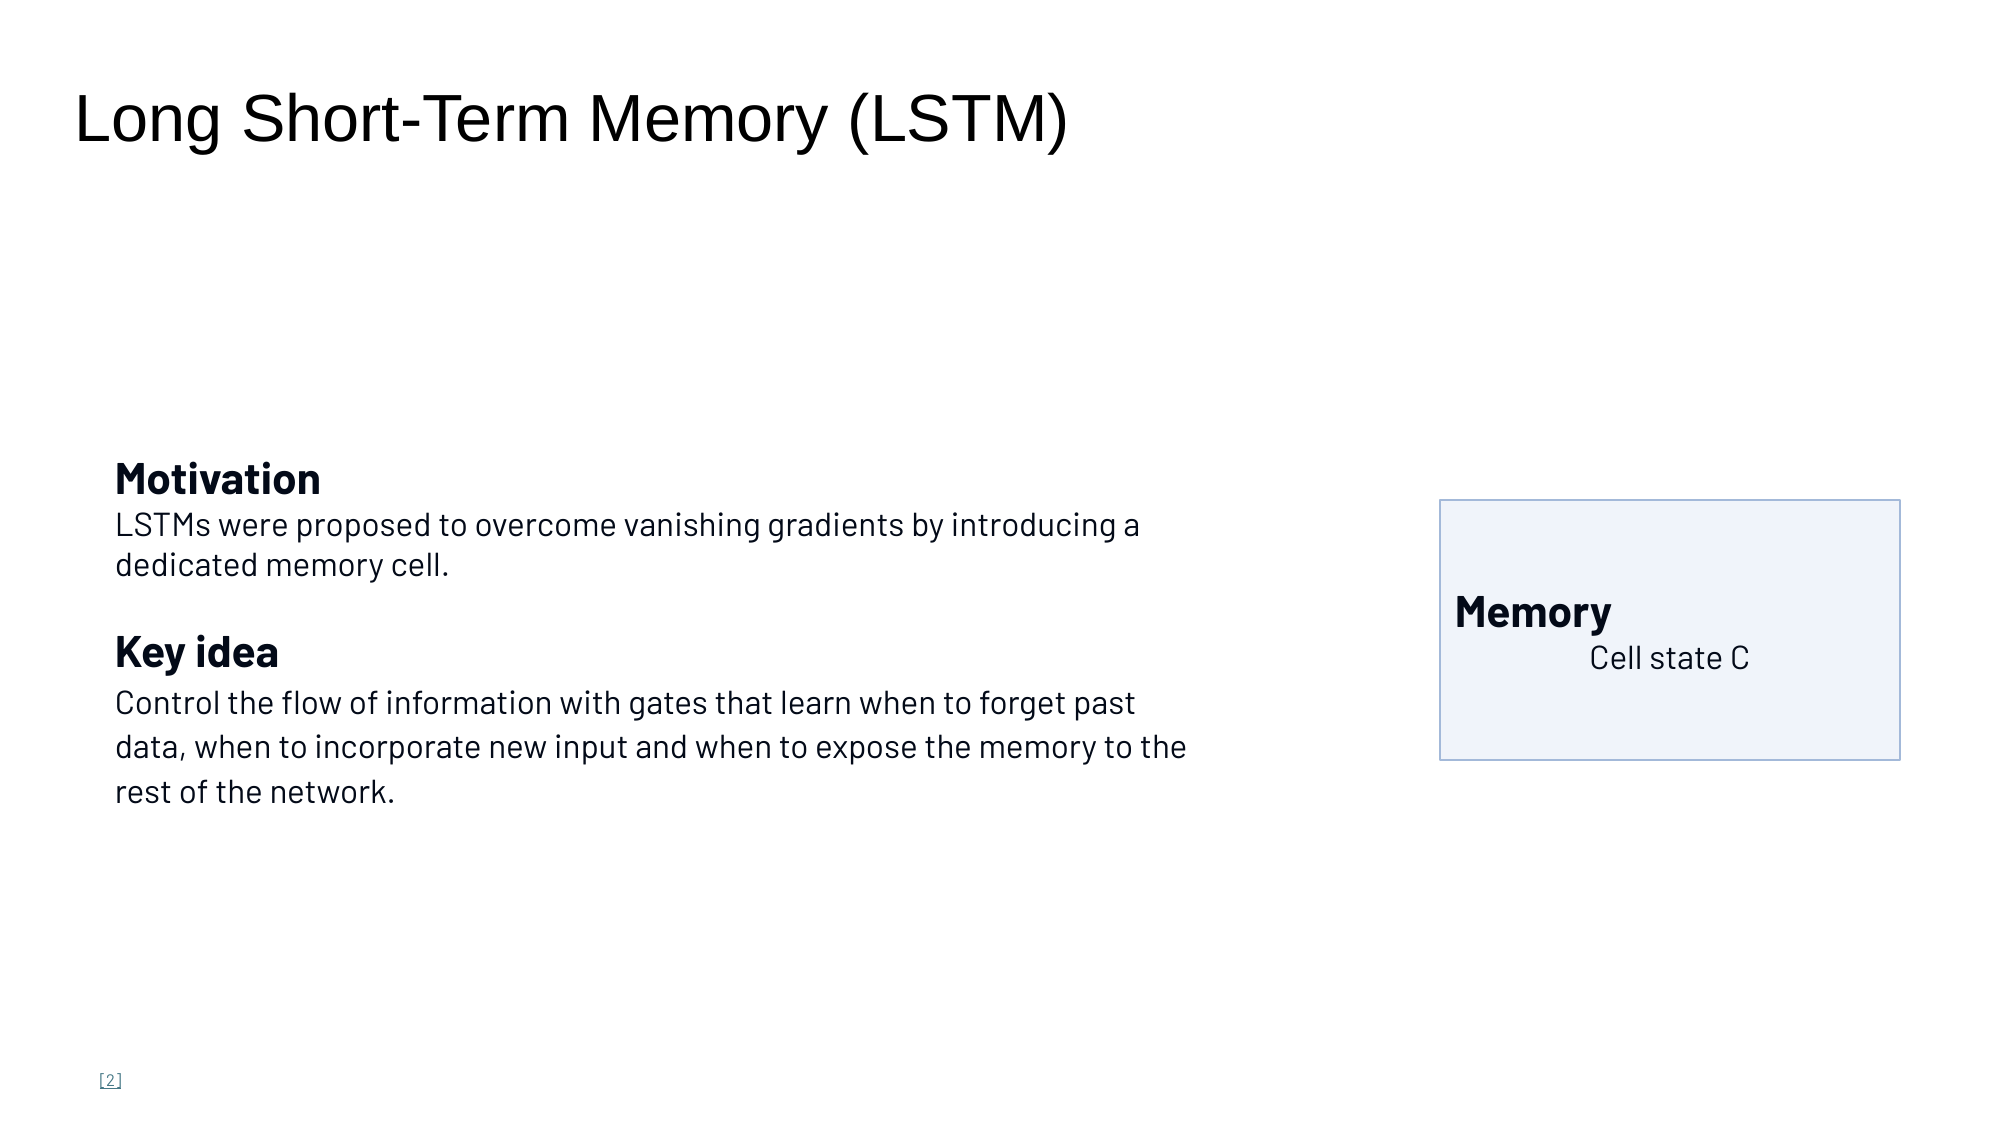

Long Short‑Term Memory (LSTM)
Motivation
LSTMs were proposed to overcome vanishing gradients by introducing a dedicated memory cell.

Key idea
Control the flow of information with gates that learn when to forget past data, when to incorporate new input and when to expose the memory to the rest of the network.

Memory
Cell state C
[2]